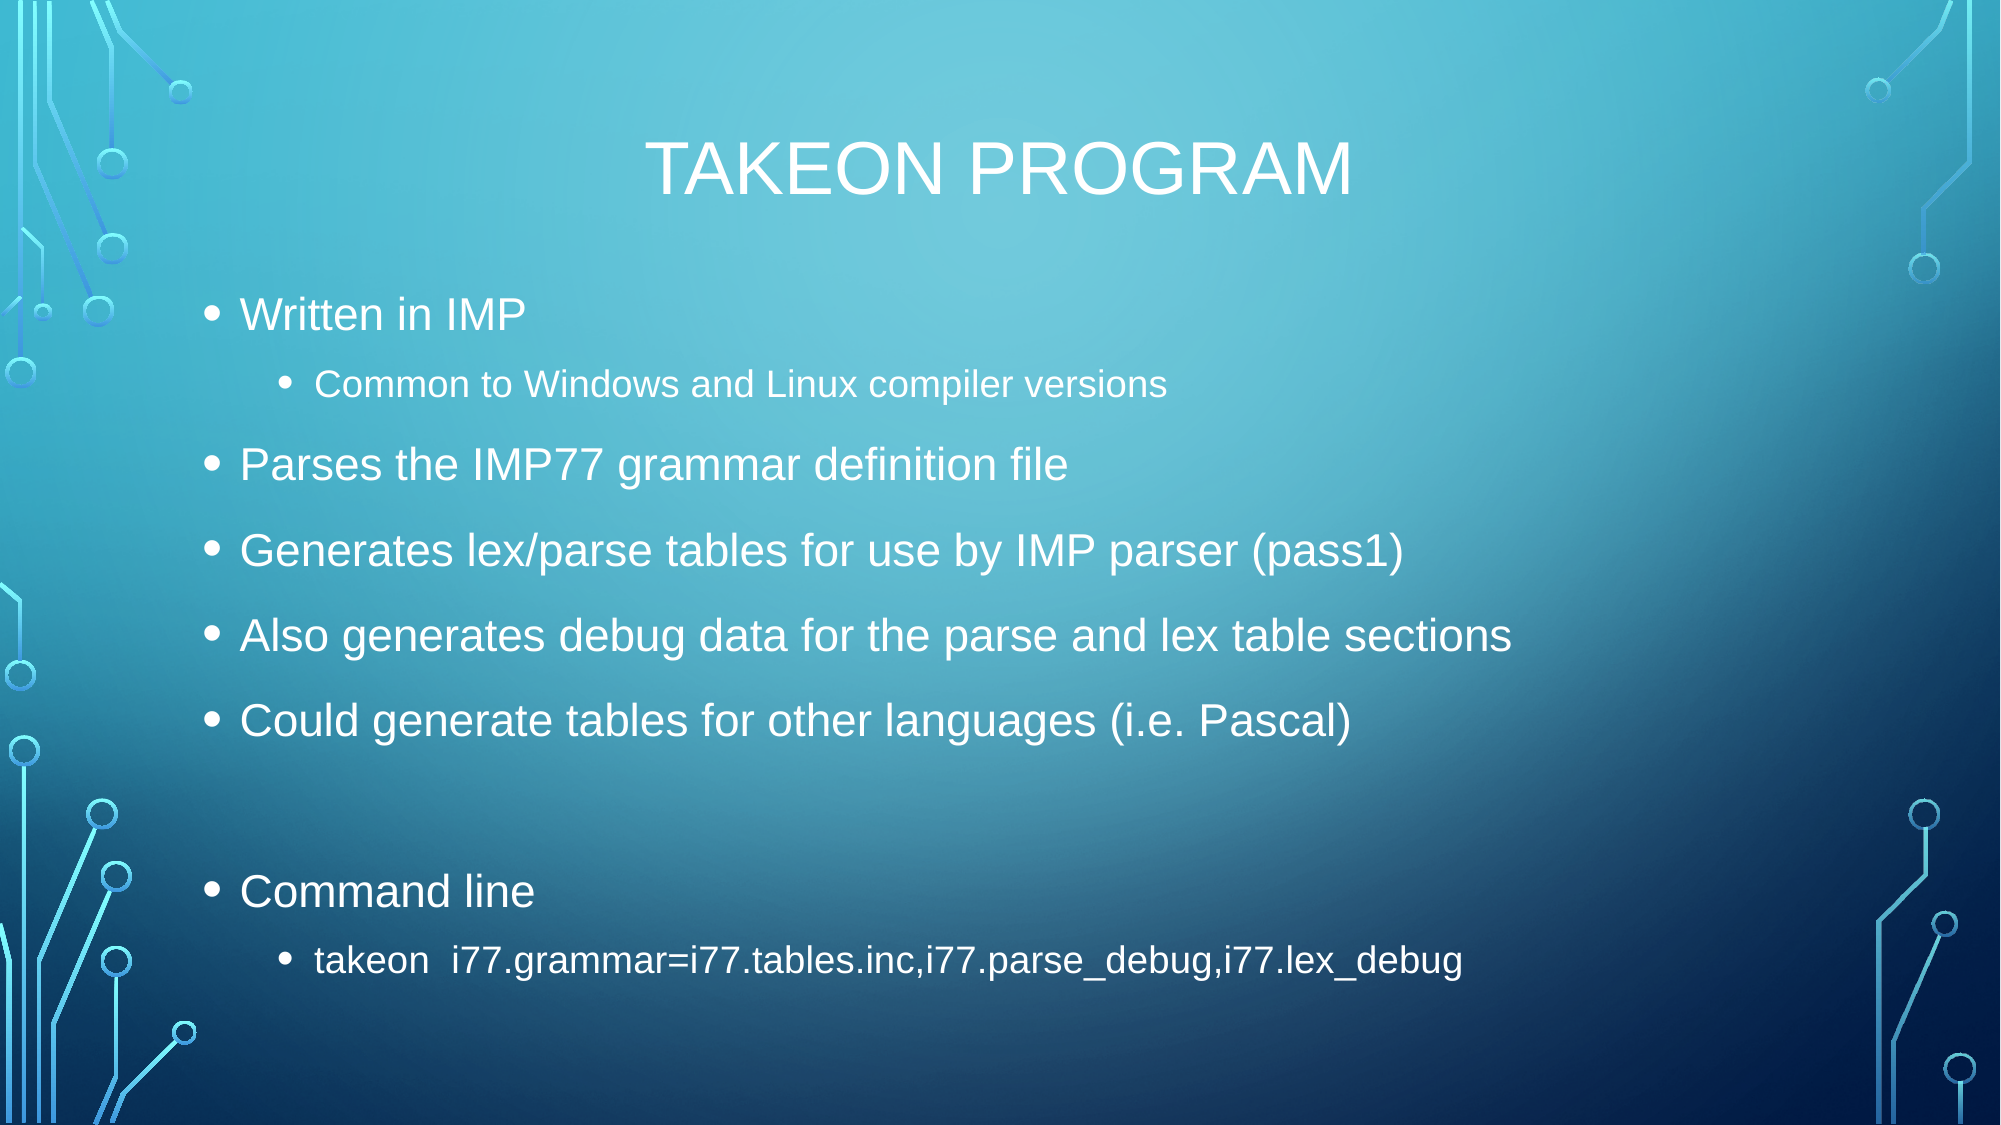

# TAKEON Program
Written in IMP
Common to Windows and Linux compiler versions
Parses the IMP77 grammar definition file
Generates lex/parse tables for use by IMP parser (pass1)
Also generates debug data for the parse and lex table sections
Could generate tables for other languages (i.e. Pascal)

Command line
takeon  i77.grammar=i77.tables.inc,i77.parse_debug,i77.lex_debug